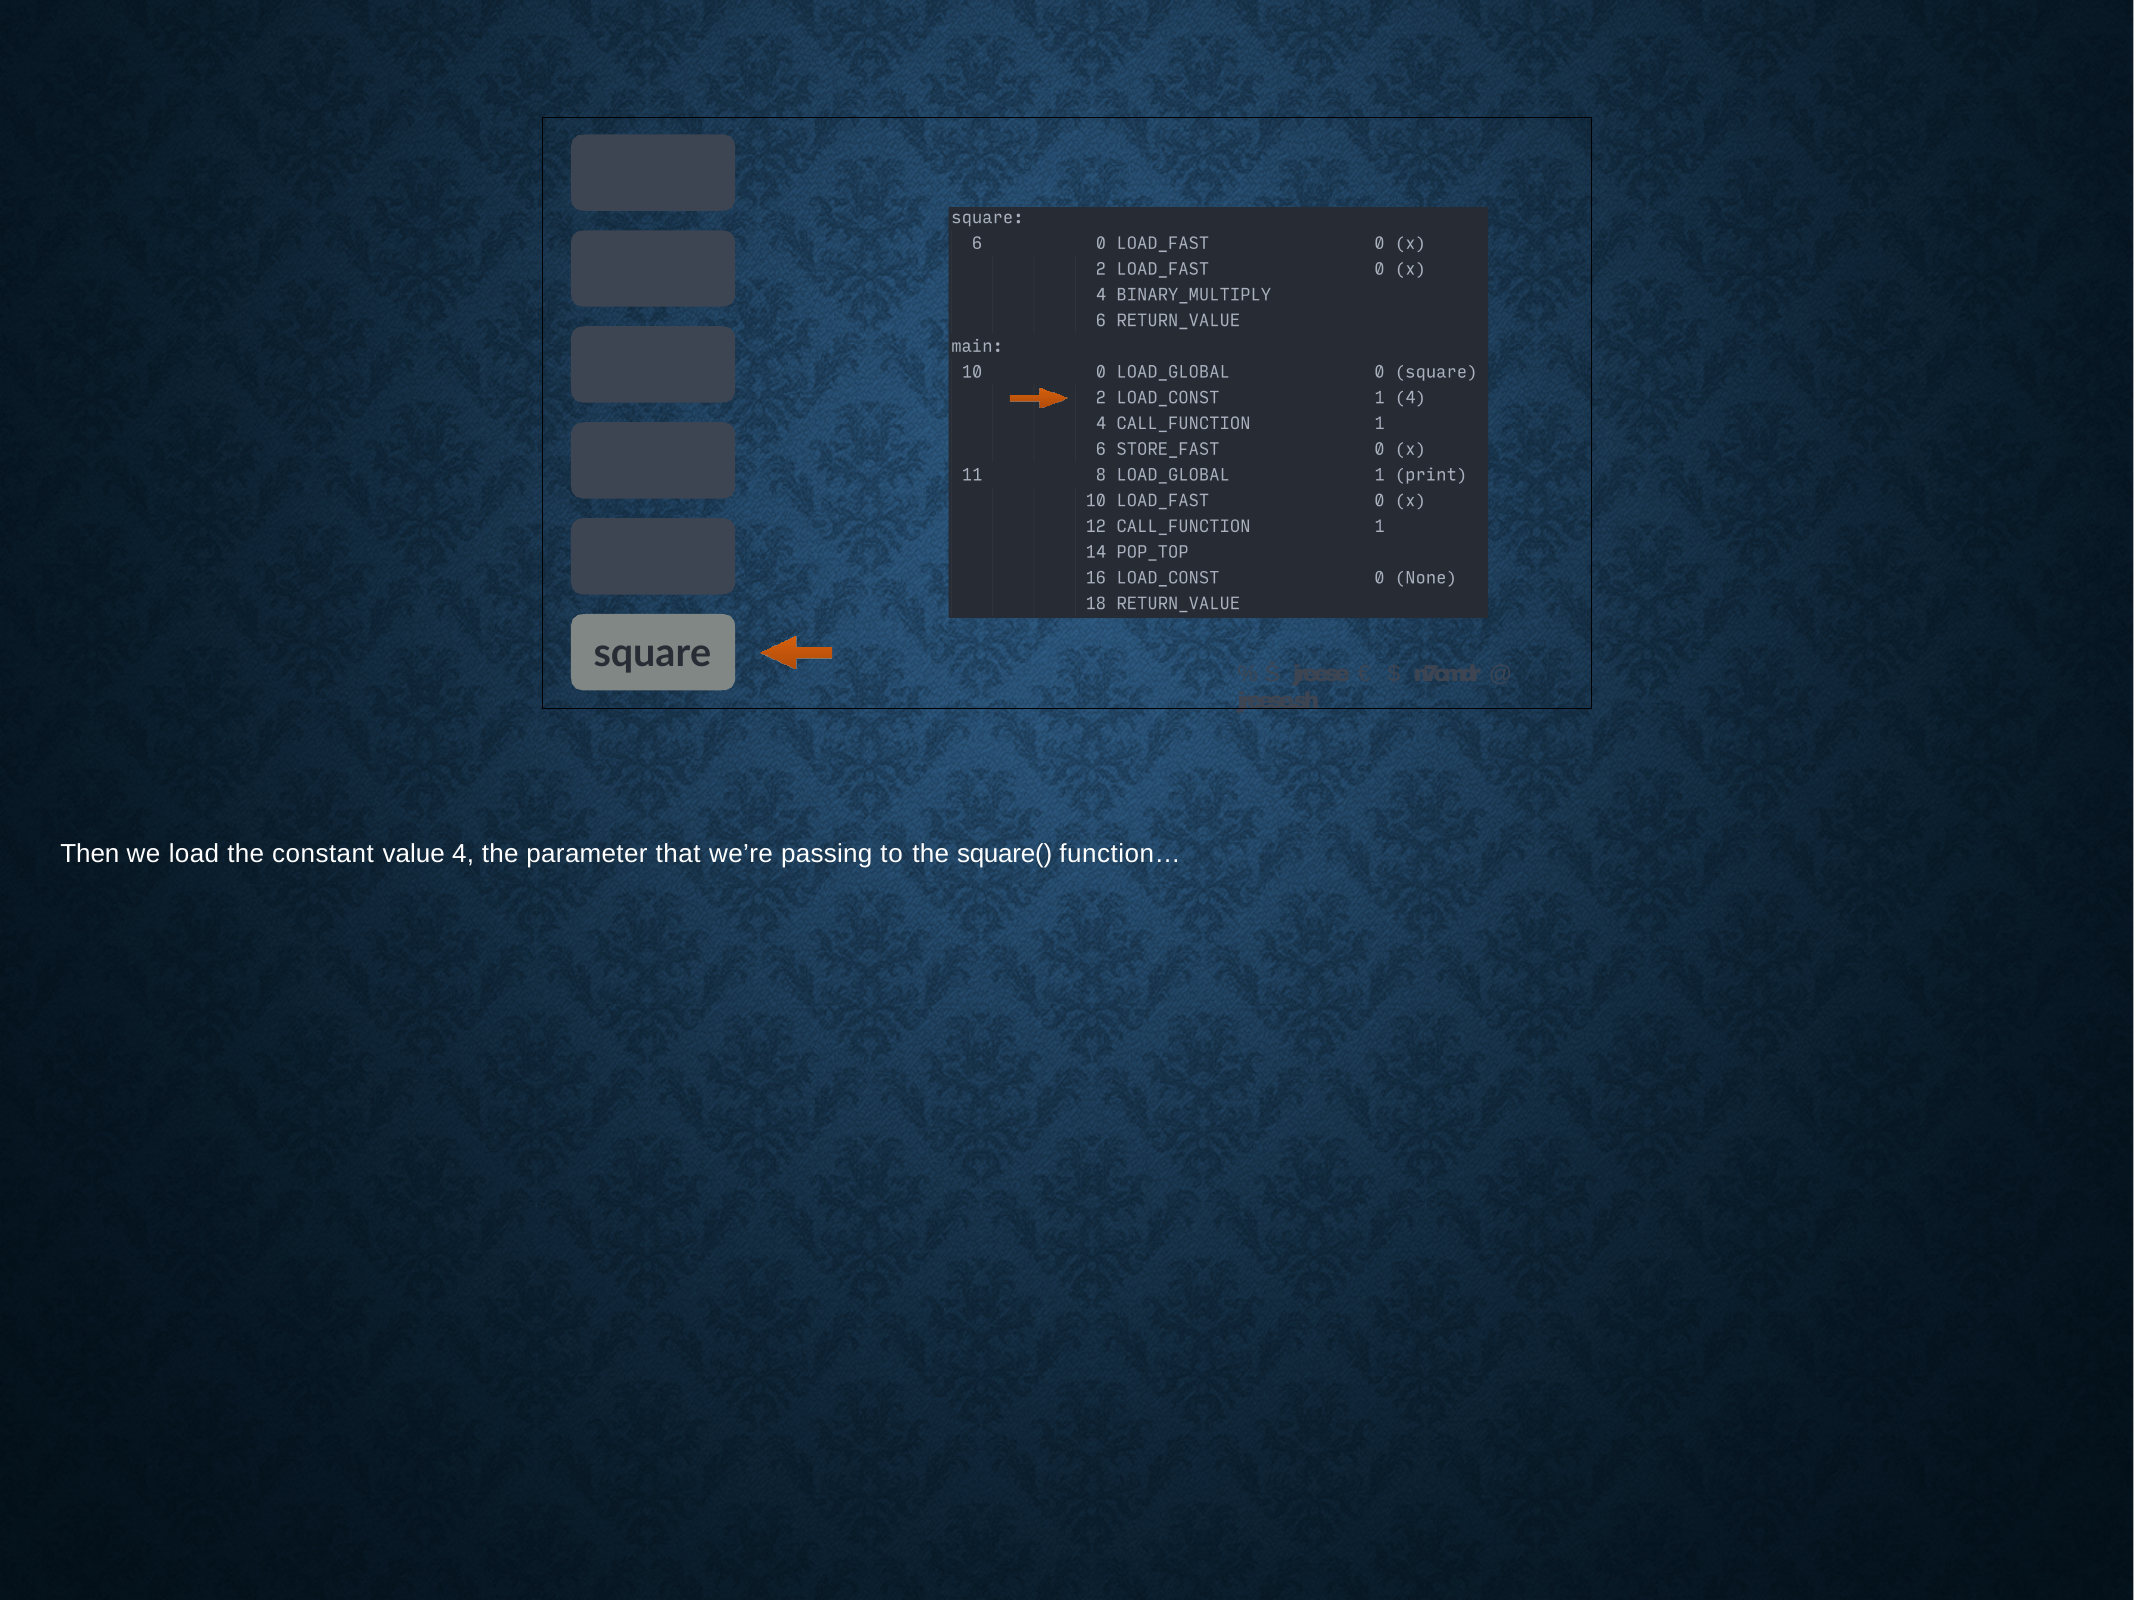

square

% Š jreese € $ n7cmdr @ jreese.sh
Then we load the constant value 4, the parameter that we’re passing to the square() function…